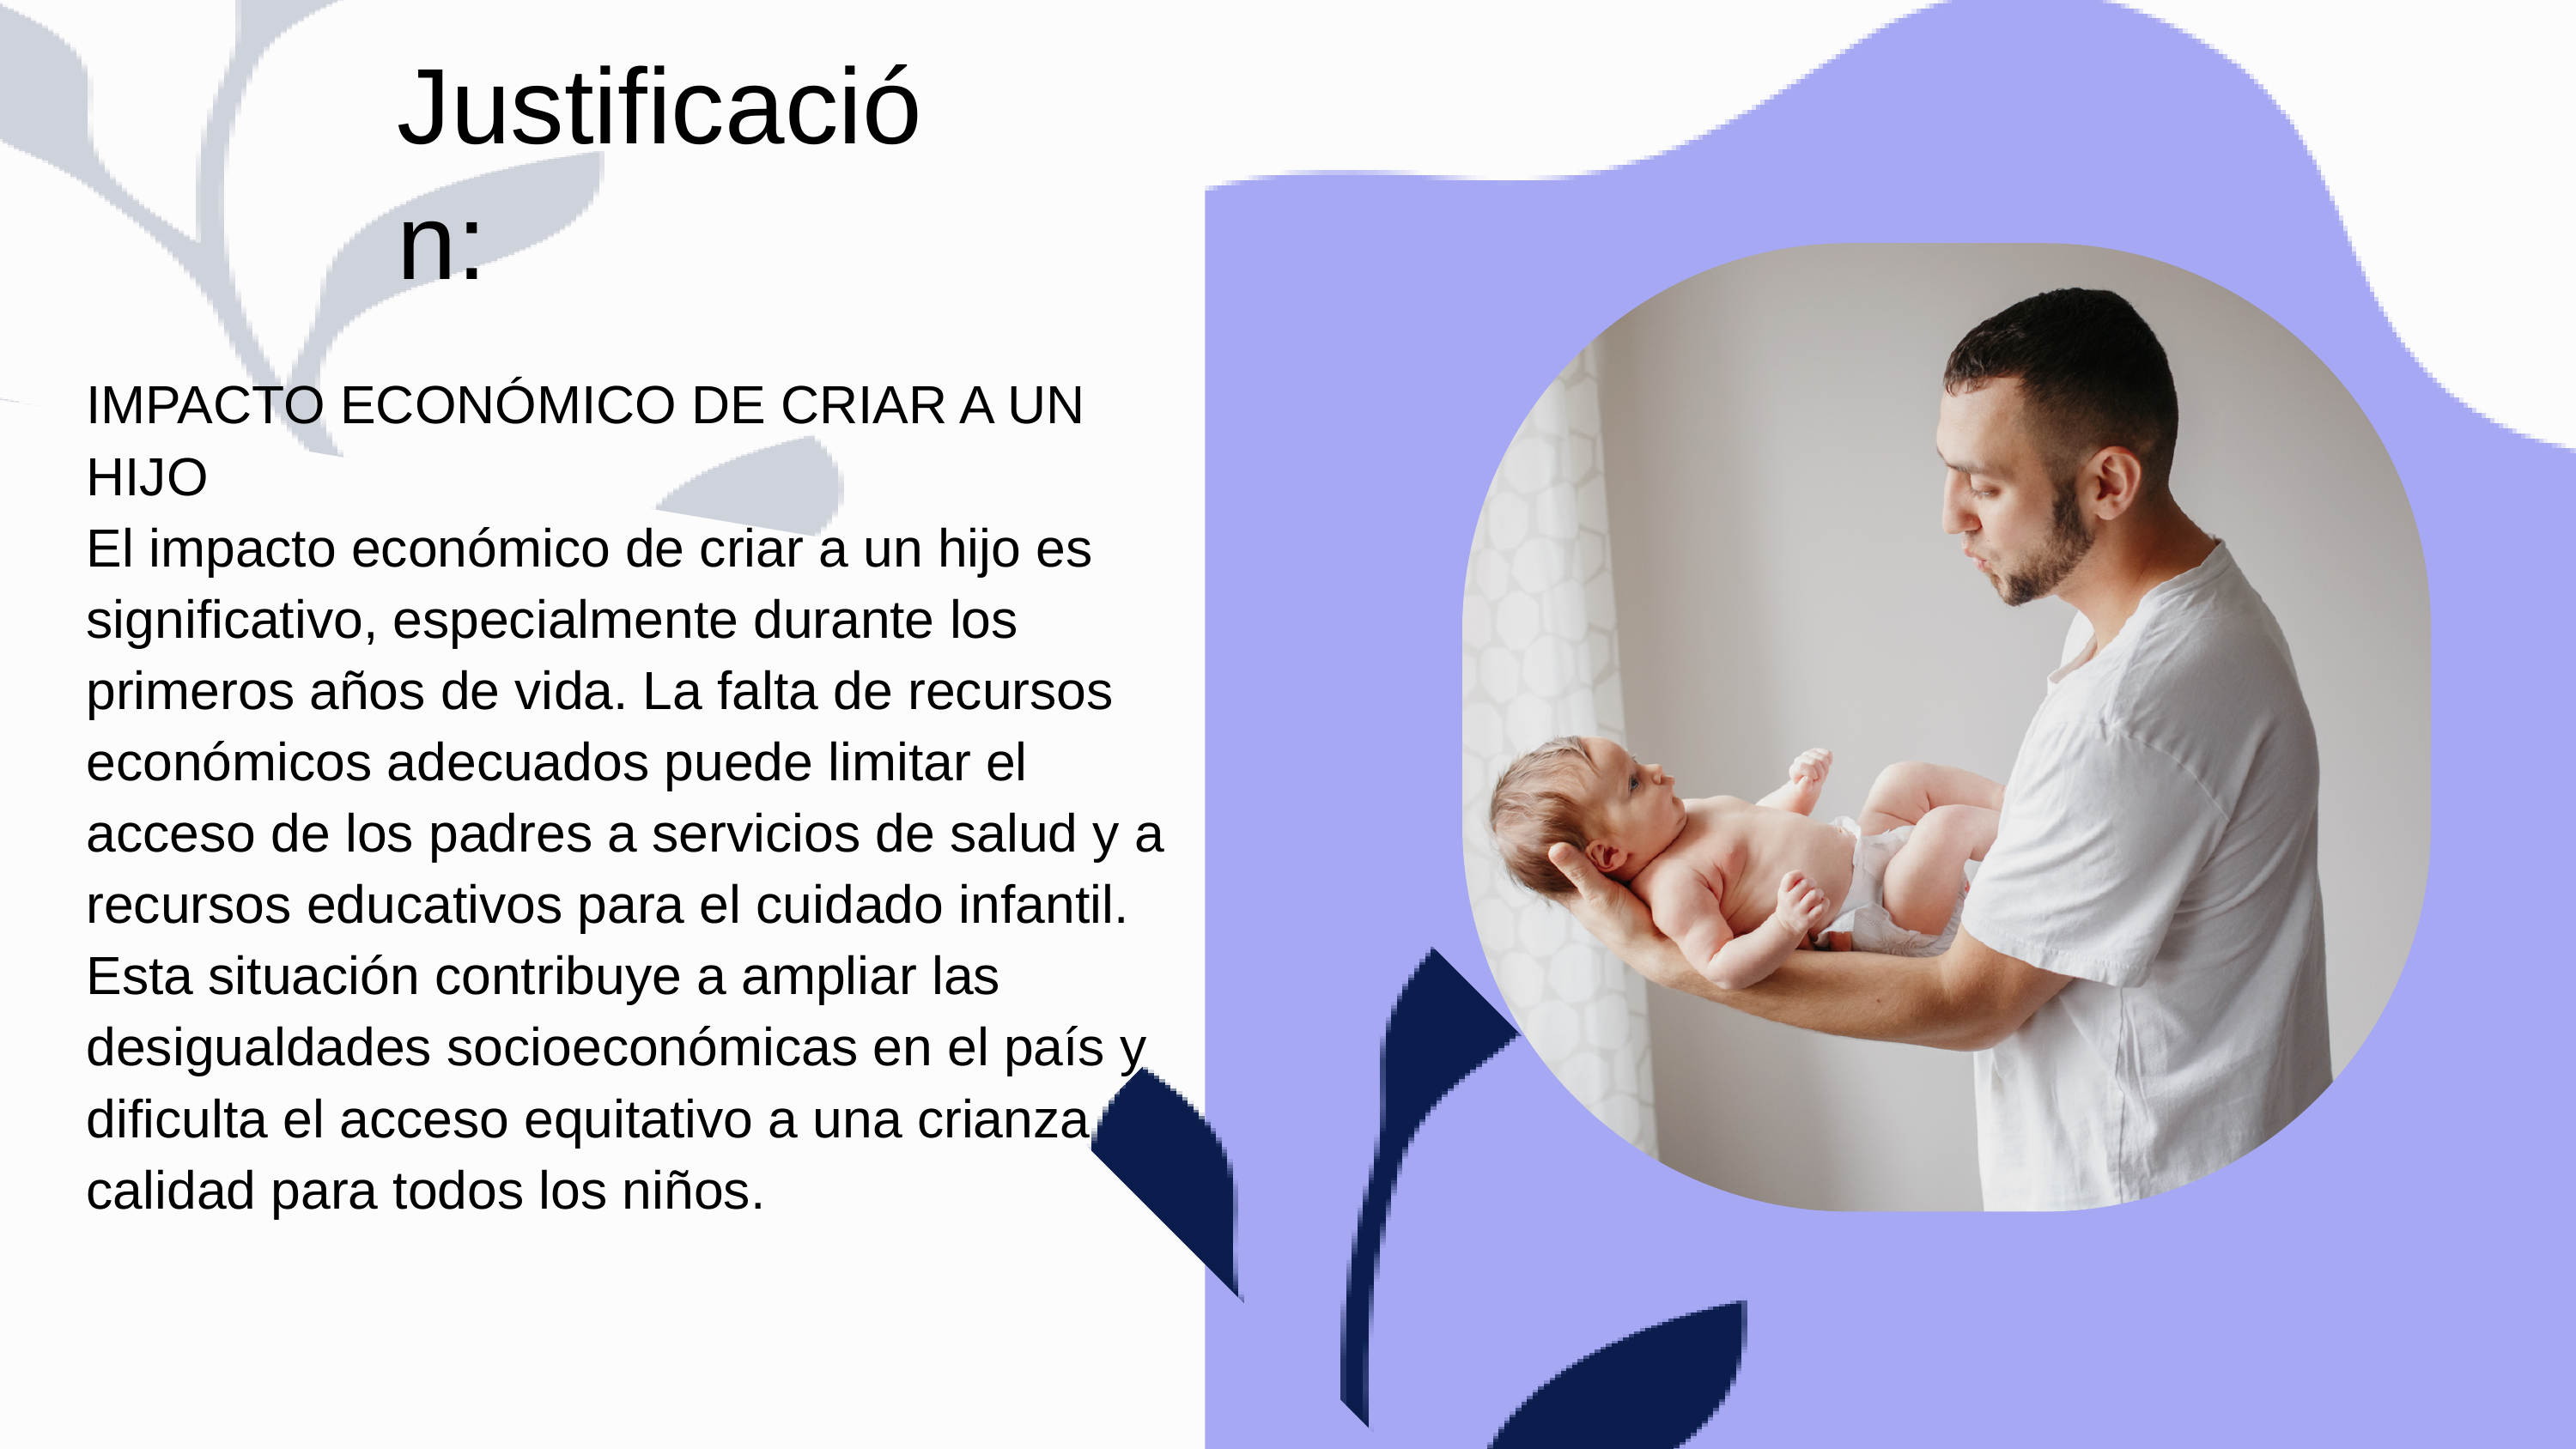

Justificación:

IMPACTO ECONÓMICO DE CRIAR A UN HIJO
El impacto económico de criar a un hijo es significativo, especialmente durante los primeros años de vida. La falta de recursos económicos adecuados puede limitar el acceso de los padres a servicios de salud y a recursos educativos para el cuidado infantil.
Esta situación contribuye a ampliar las desigualdades socioeconómicas en el país y dificulta el acceso equitativo a una crianza de calidad para todos los niños.